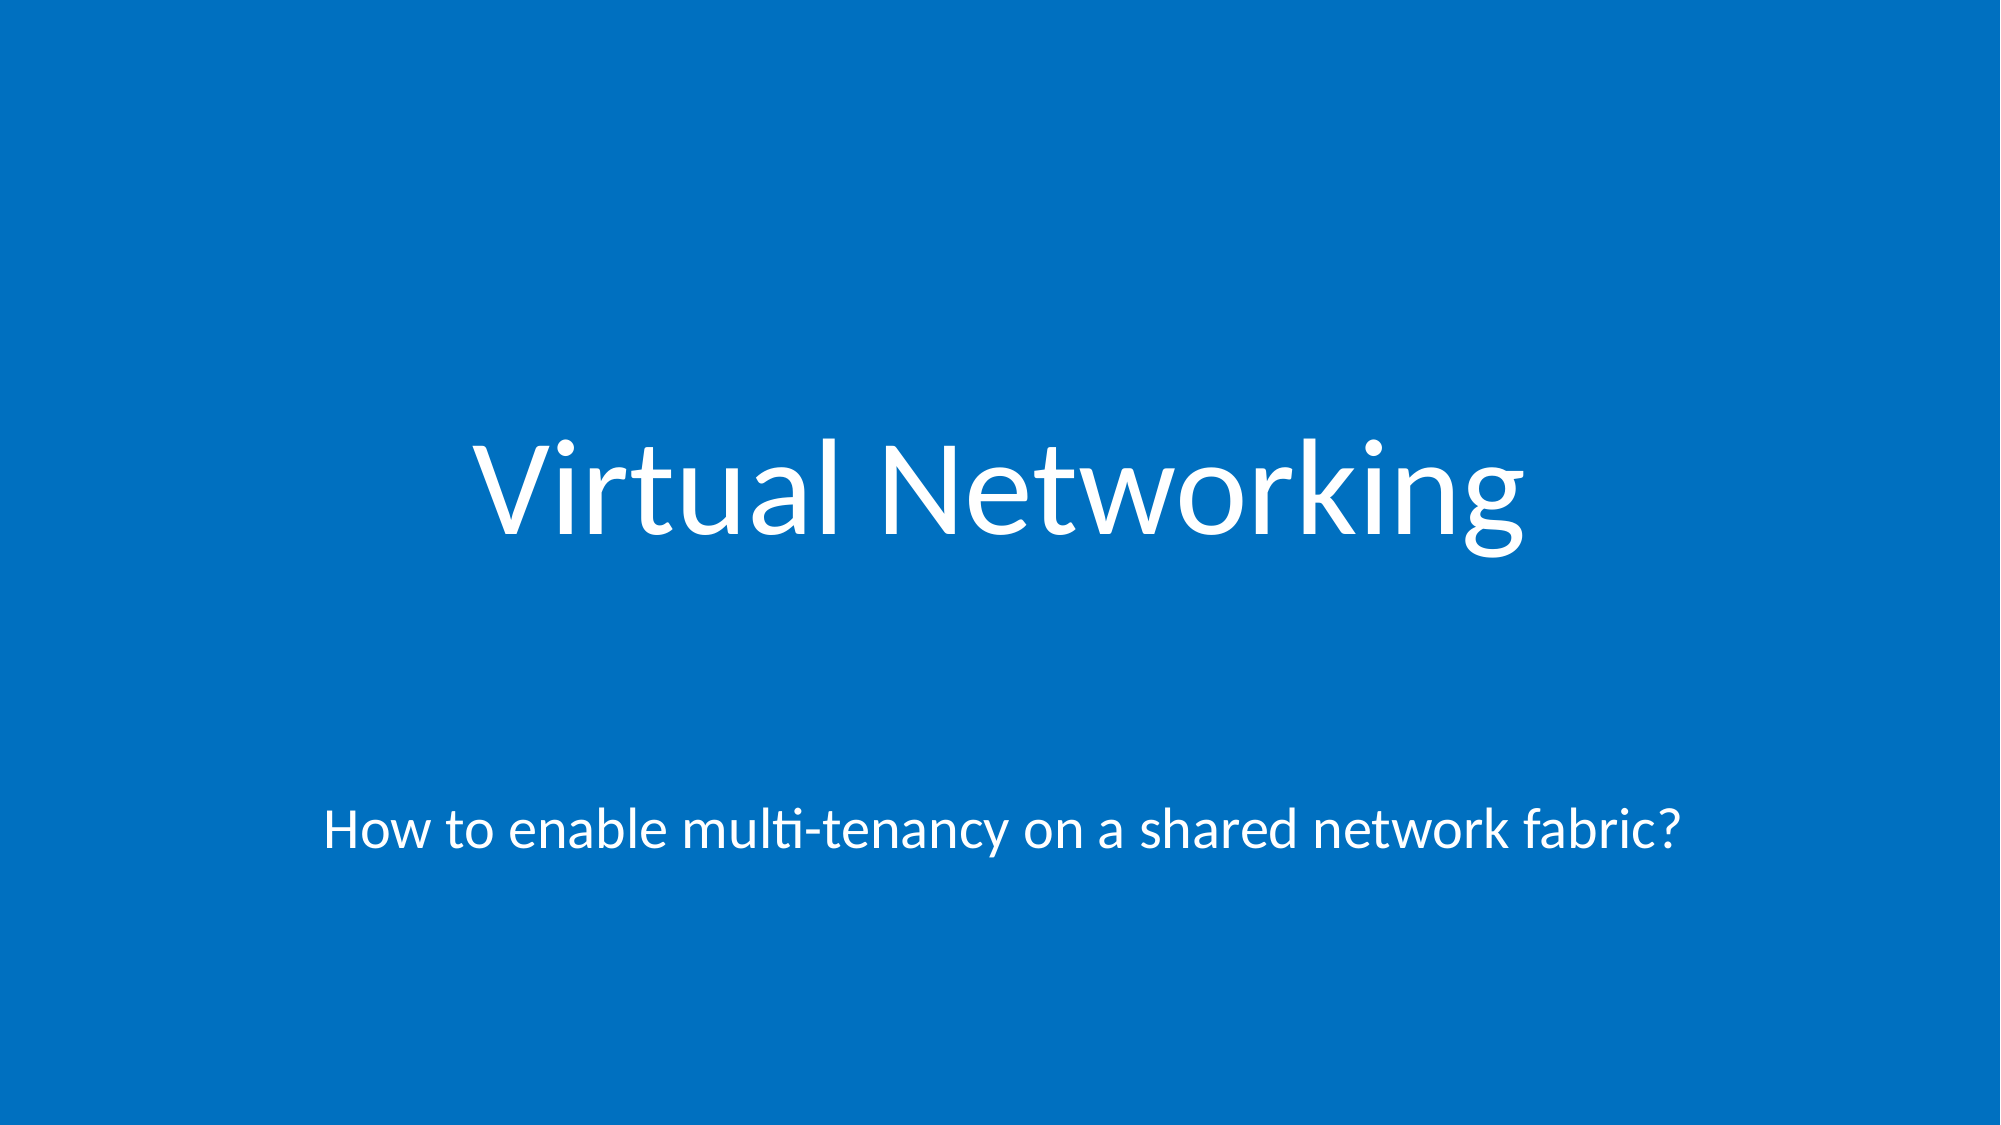

# Virtual Networking

How to enable multi-tenancy on a shared network fabric?
29